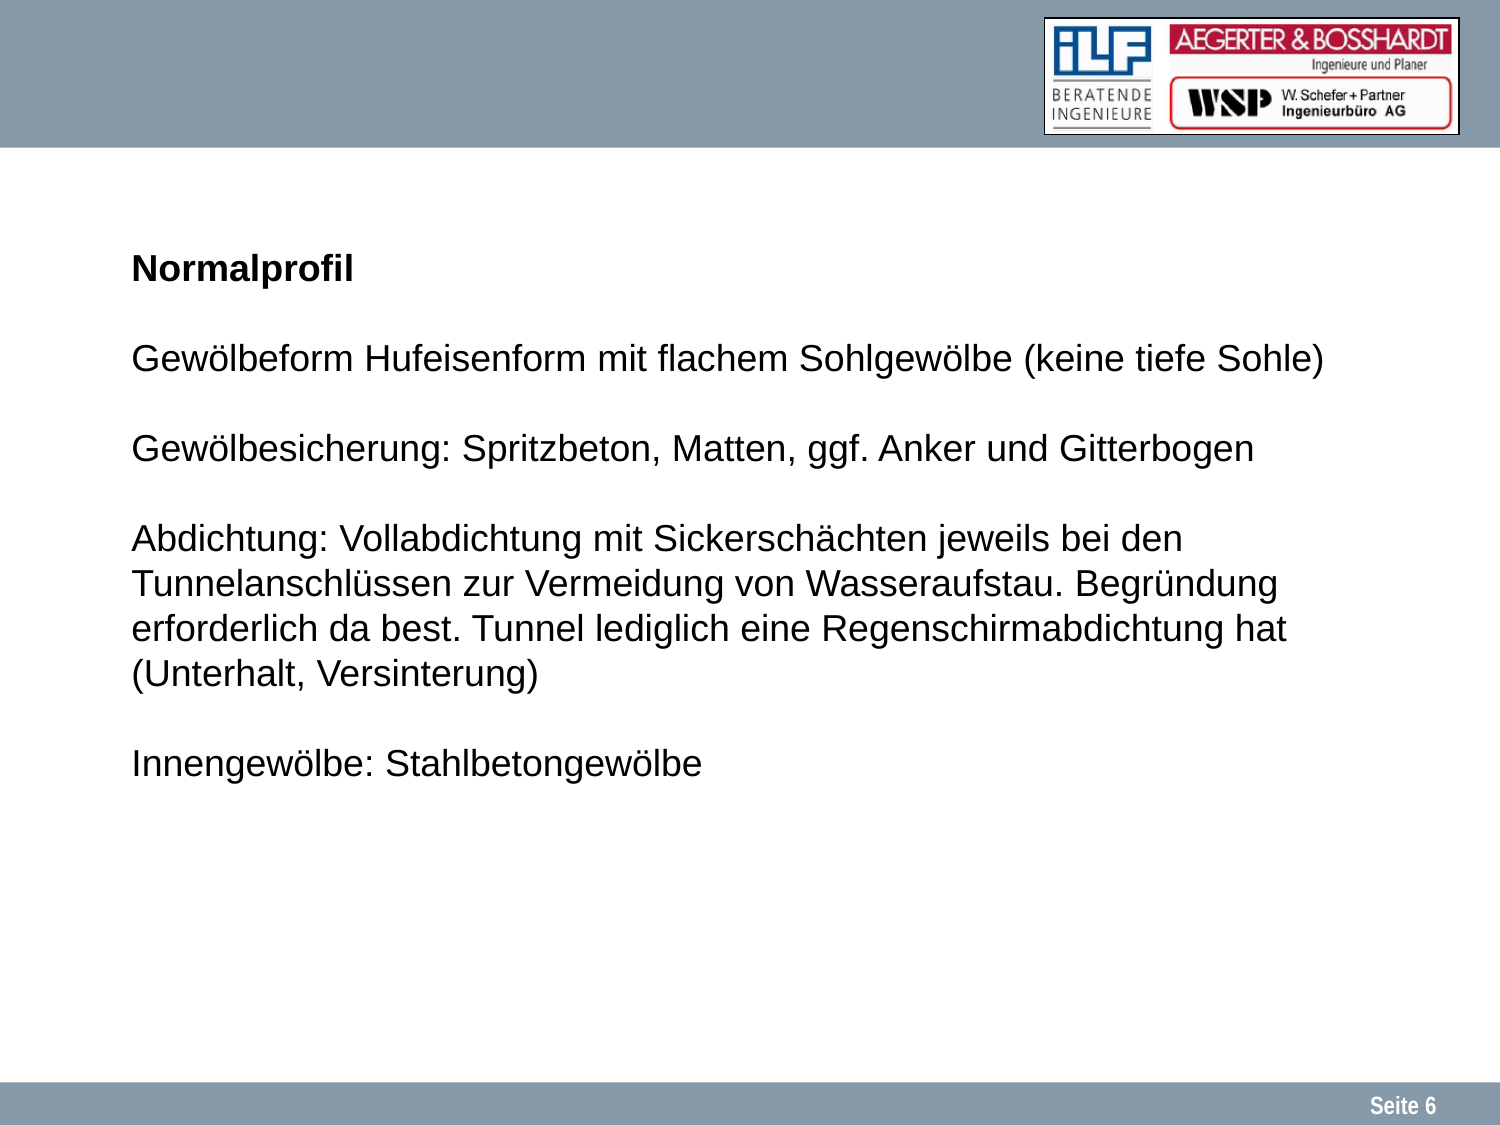

#
Normalprofil

Gewölbeform Hufeisenform mit flachem Sohlgewölbe (keine tiefe Sohle)

Gewölbesicherung: Spritzbeton, Matten, ggf. Anker und Gitterbogen

Abdichtung: Vollabdichtung mit Sickerschächten jeweils bei den Tunnelanschlüssen zur Vermeidung von Wasseraufstau. Begründung erforderlich da best. Tunnel lediglich eine Regenschirmabdichtung hat (Unterhalt, Versinterung)

Innengewölbe: Stahlbetongewölbe

Seite 6